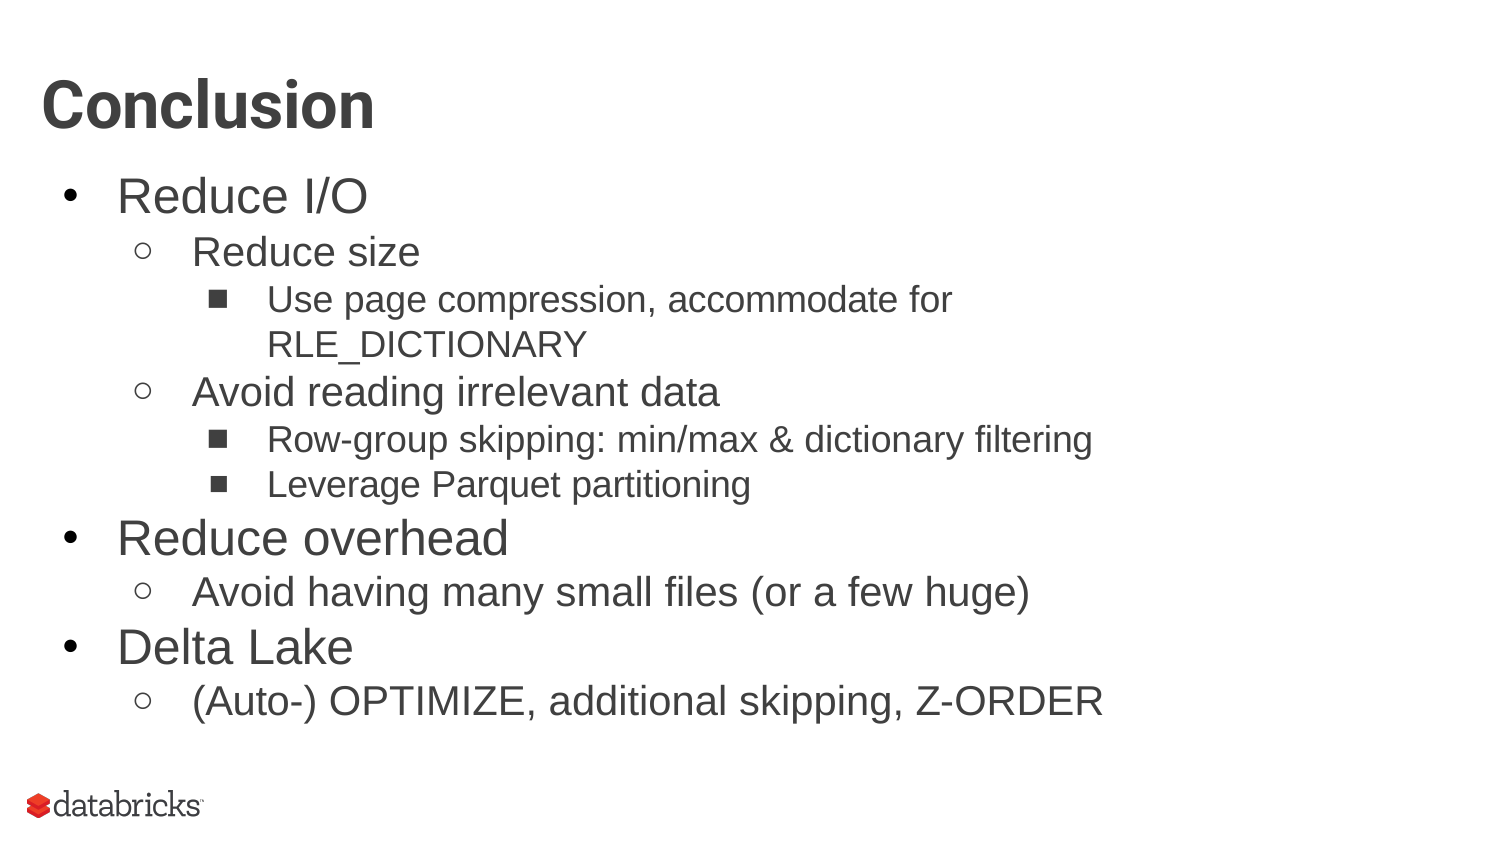

# Conclusion
Reduce I/O
Reduce size
Use page compression, accommodate for RLE_DICTIONARY
Avoid reading irrelevant data
Row-group skipping: min/max & dictionary filtering
Leverage Parquet partitioning
Reduce overhead
Avoid having many small files (or a few huge)
Delta Lake
(Auto-) OPTIMIZE, additional skipping, Z-ORDER